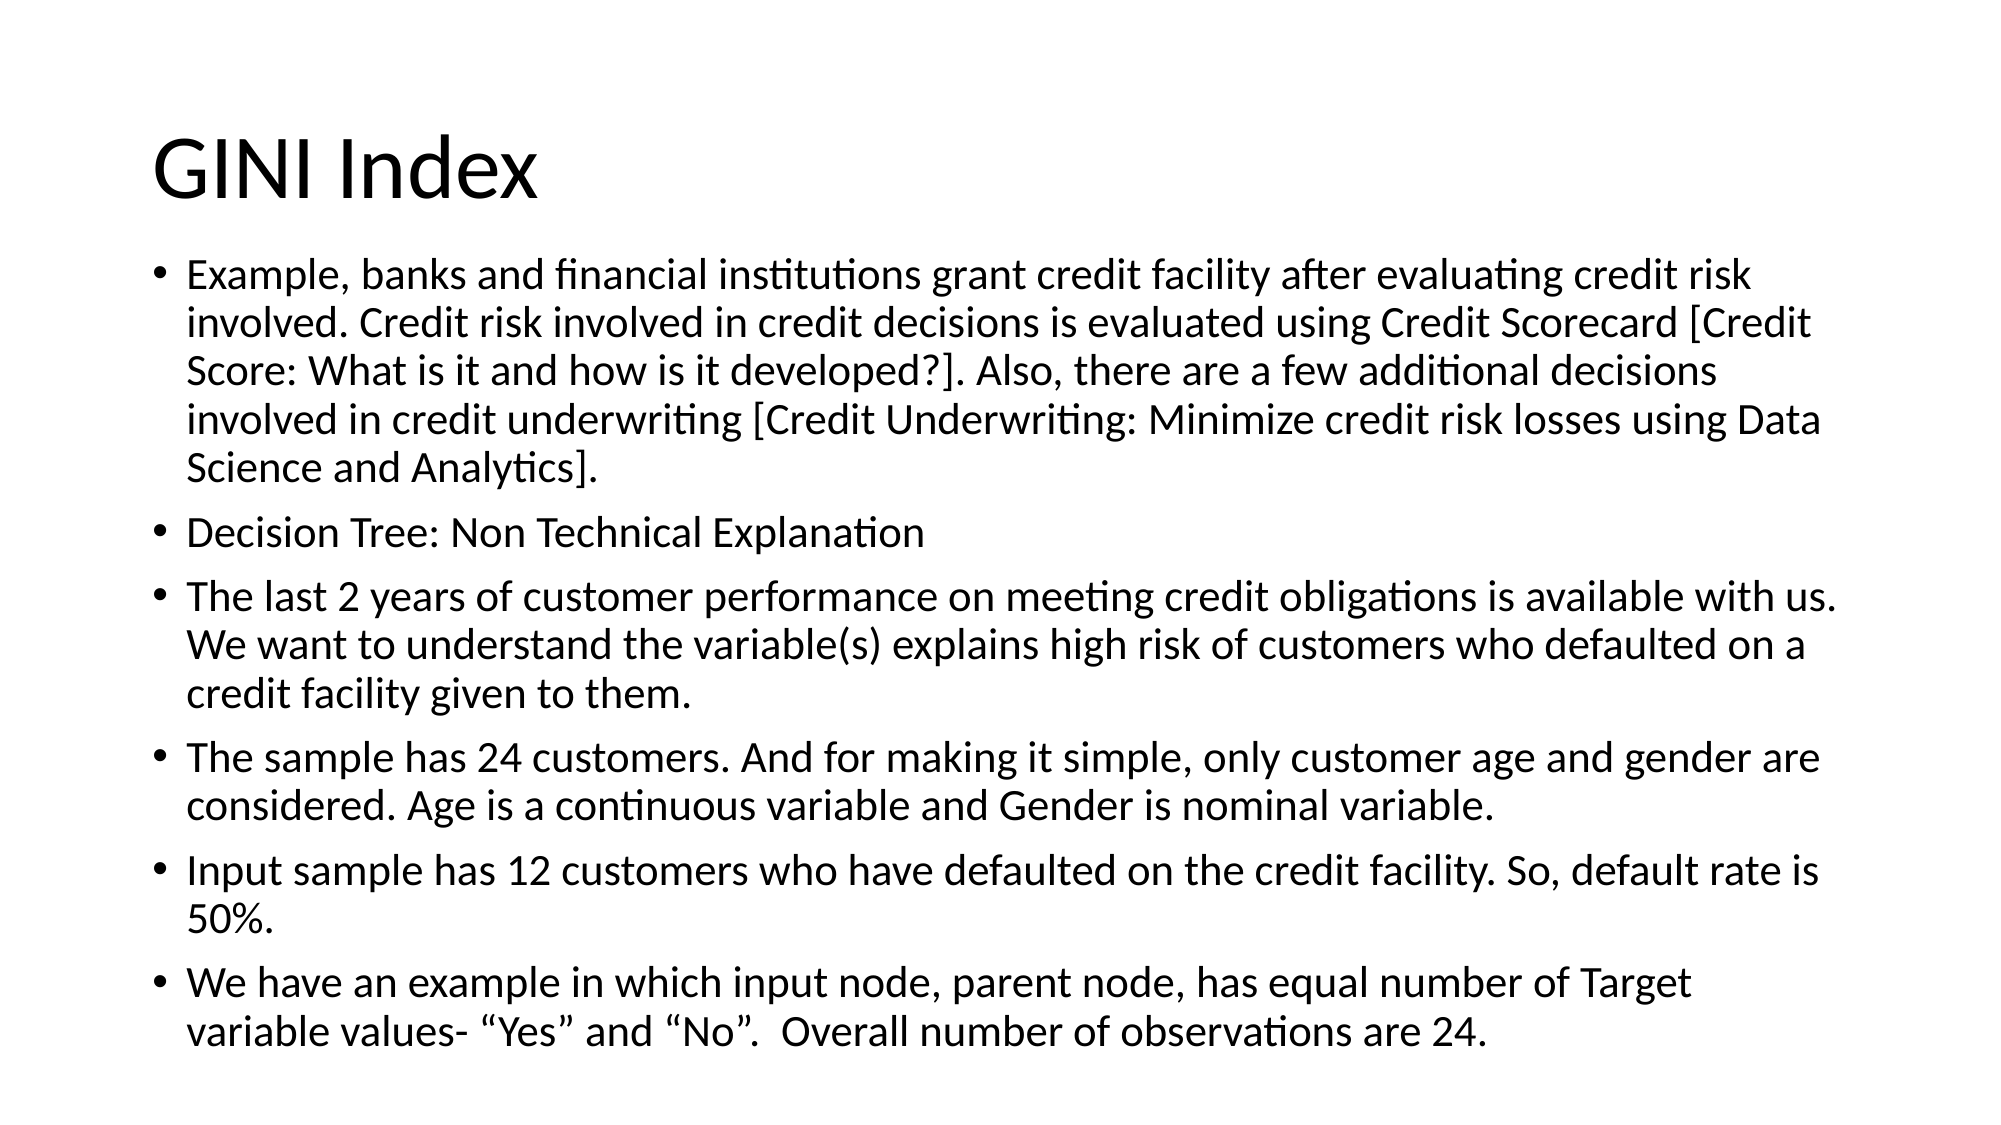

# GINI Index
Example, banks and financial institutions grant credit facility after evaluating credit risk involved. Credit risk involved in credit decisions is evaluated using Credit Scorecard [Credit Score: What is it and how is it developed?]. Also, there are a few additional decisions involved in credit underwriting [Credit Underwriting: Minimize credit risk losses using Data Science and Analytics].
Decision Tree: Non Technical Explanation
The last 2 years of customer performance on meeting credit obligations is available with us. We want to understand the variable(s) explains high risk of customers who defaulted on a credit facility given to them.
The sample has 24 customers. And for making it simple, only customer age and gender are considered. Age is a continuous variable and Gender is nominal variable.
Input sample has 12 customers who have defaulted on the credit facility. So, default rate is 50%.
We have an example in which input node, parent node, has equal number of Target variable values- “Yes” and “No”.  Overall number of observations are 24.